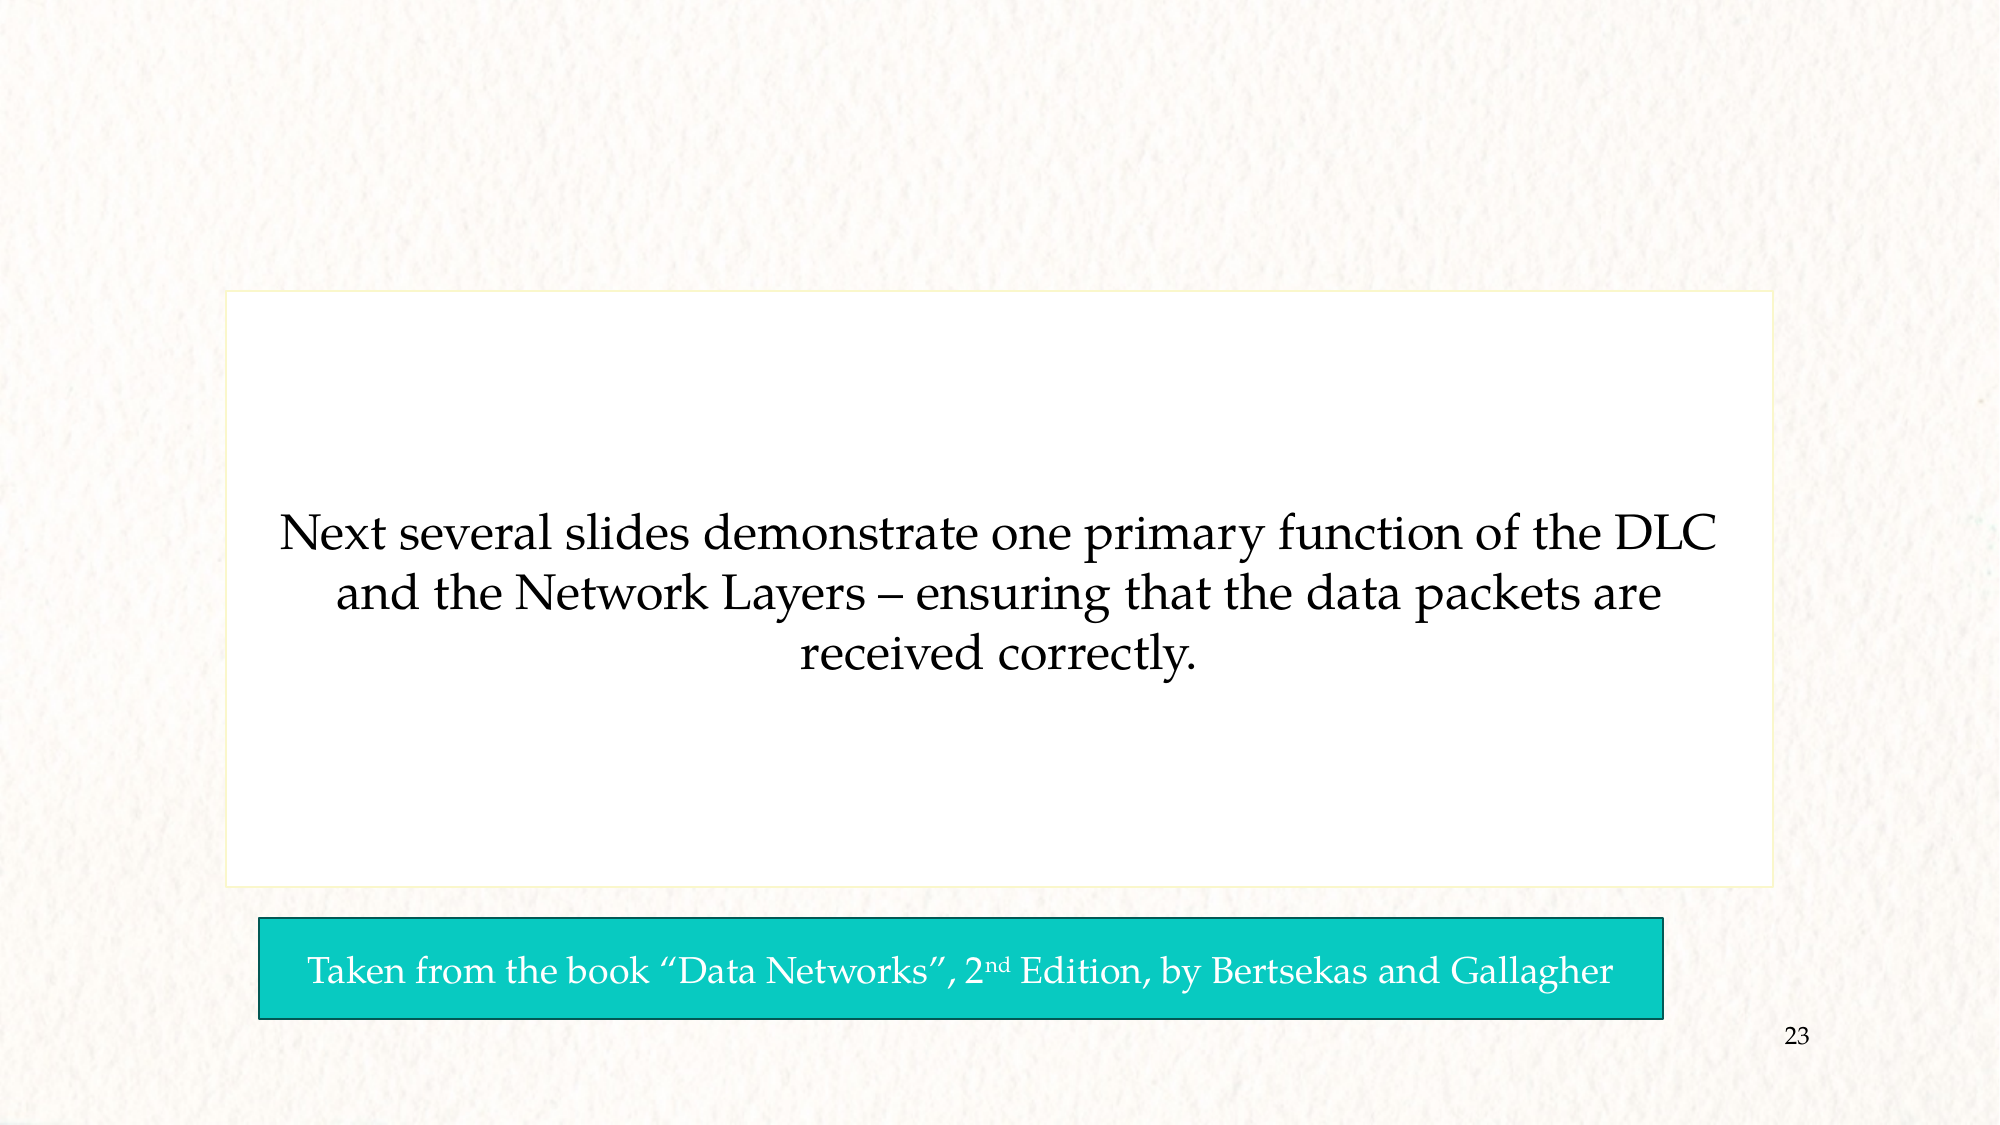

Next several slides demonstrate one primary function of the DLC and the Network Layers – ensuring that the data packets are received correctly.
Taken from the book “Data Networks”, 2nd Edition, by Bertsekas and Gallagher
23